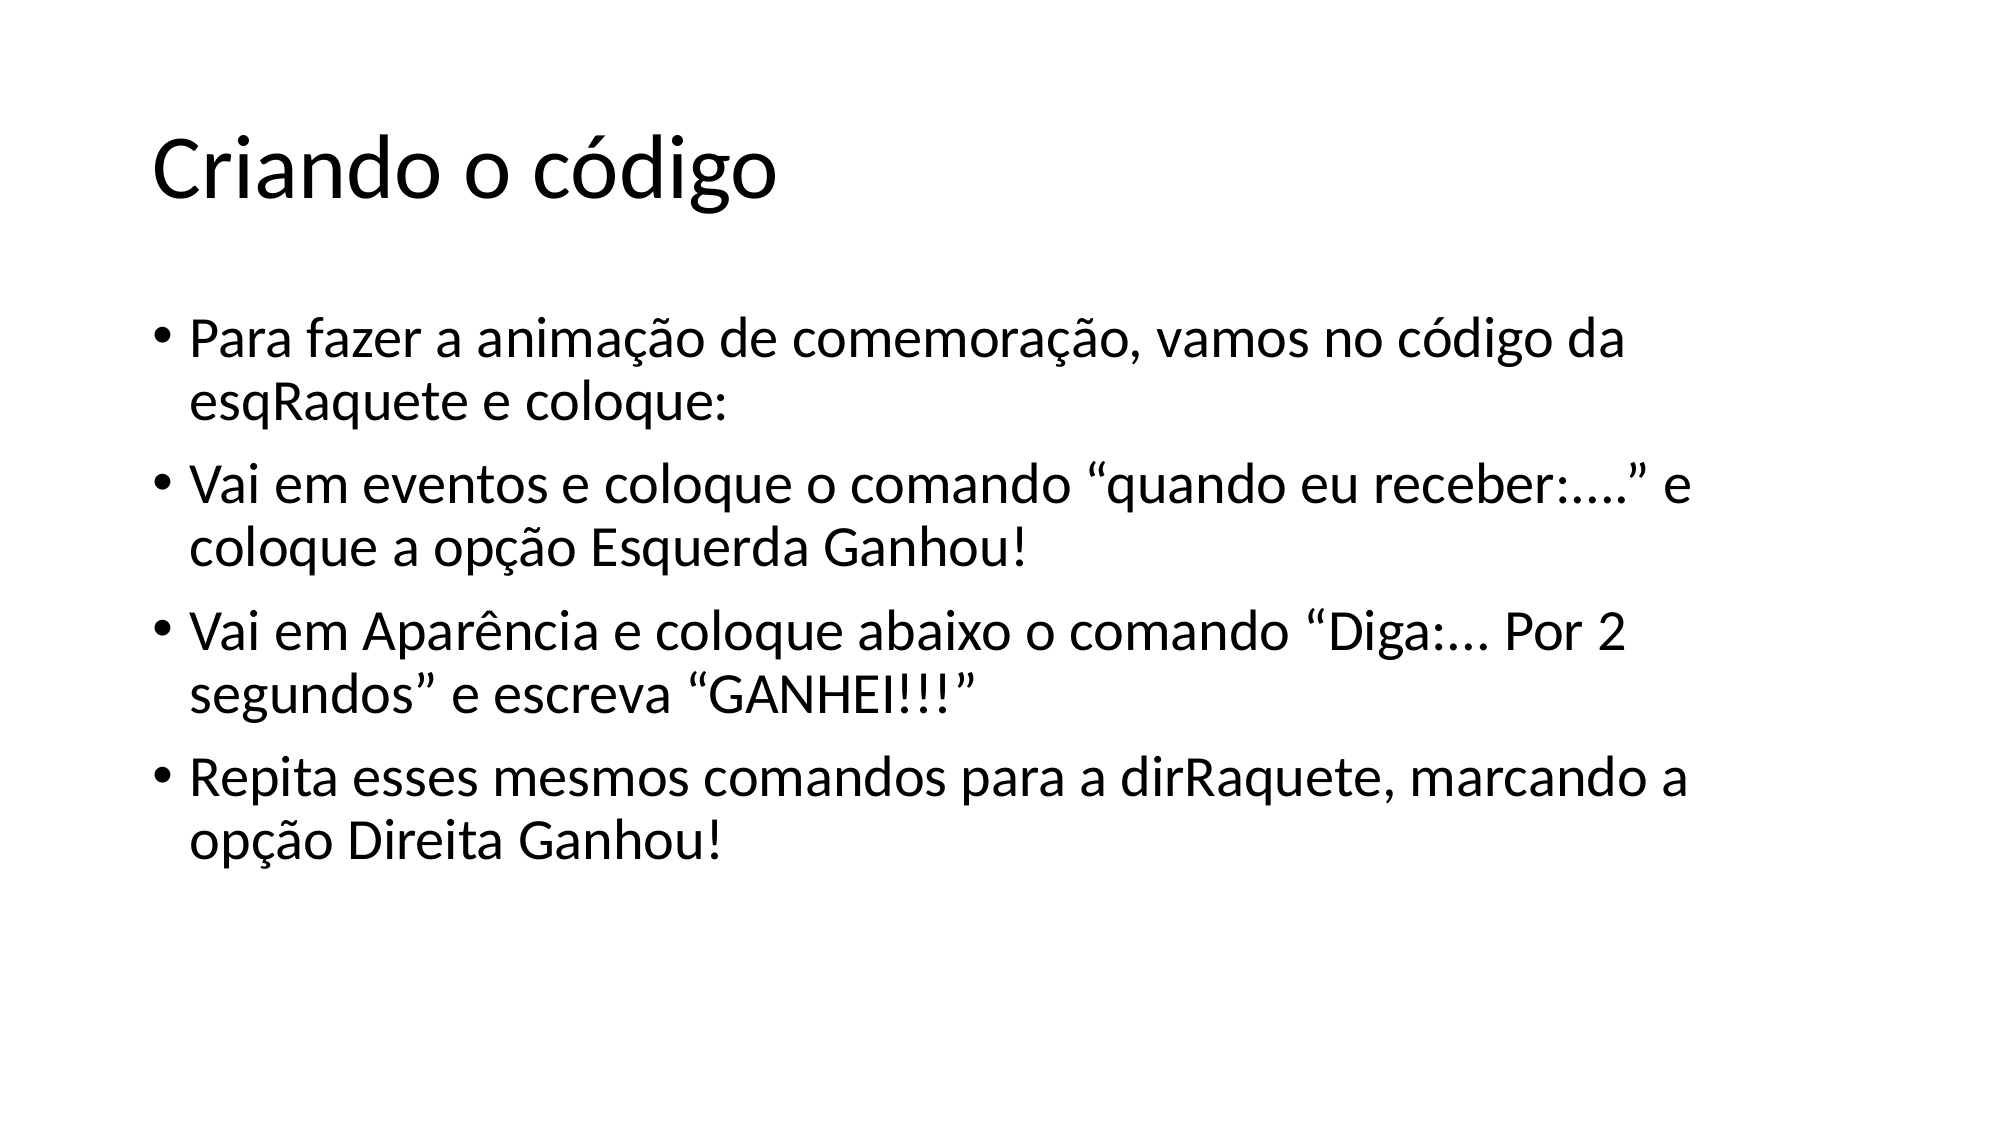

# Criando o código
Para fazer a animação de comemoração, vamos no código da esqRaquete e coloque:
Vai em eventos e coloque o comando “quando eu receber:....” e coloque a opção Esquerda Ganhou!
Vai em Aparência e coloque abaixo o comando “Diga:... Por 2 segundos” e escreva “GANHEI!!!”
Repita esses mesmos comandos para a dirRaquete, marcando a opção Direita Ganhou!